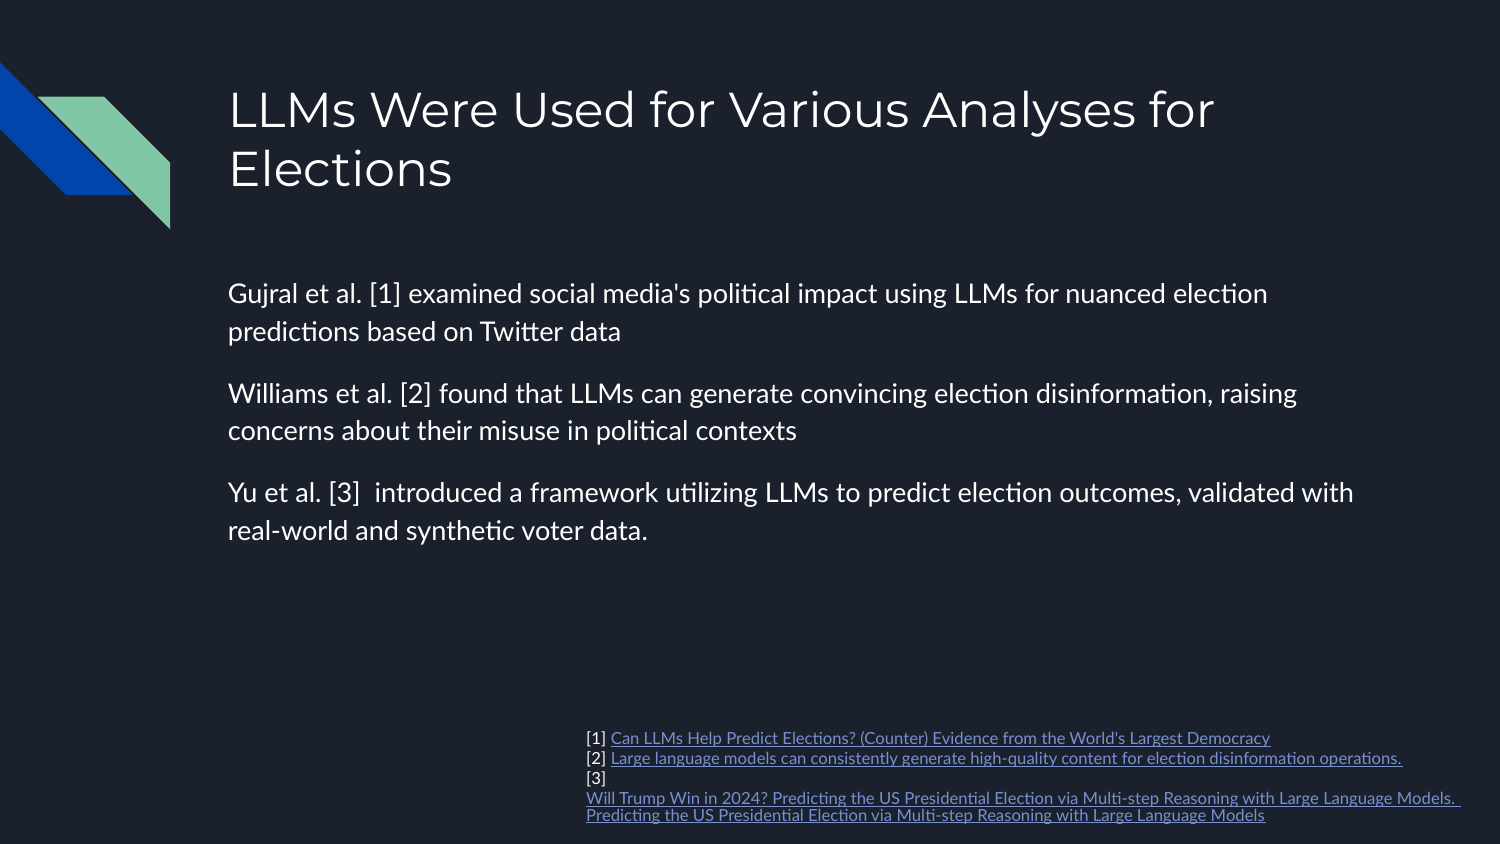

# LLMs Were Used for Various Analyses for Elections
Gujral et al. [1] examined social media's political impact using LLMs for nuanced election predictions based on Twitter data
Williams et al. [2] found that LLMs can generate convincing election disinformation, raising concerns about their misuse in political contexts
Yu et al. [3]  introduced a framework utilizing LLMs to predict election outcomes, validated with real-world and synthetic voter data.

[1] Can LLMs Help Predict Elections? (Counter) Evidence from the World's Largest Democracy
[2] Large language models can consistently generate high-quality content for election disinformation operations.
[3] Will Trump Win in 2024? Predicting the US Presidential Election via Multi-step Reasoning with Large Language Models. Predicting the US Presidential Election via Multi-step Reasoning with Large Language Models